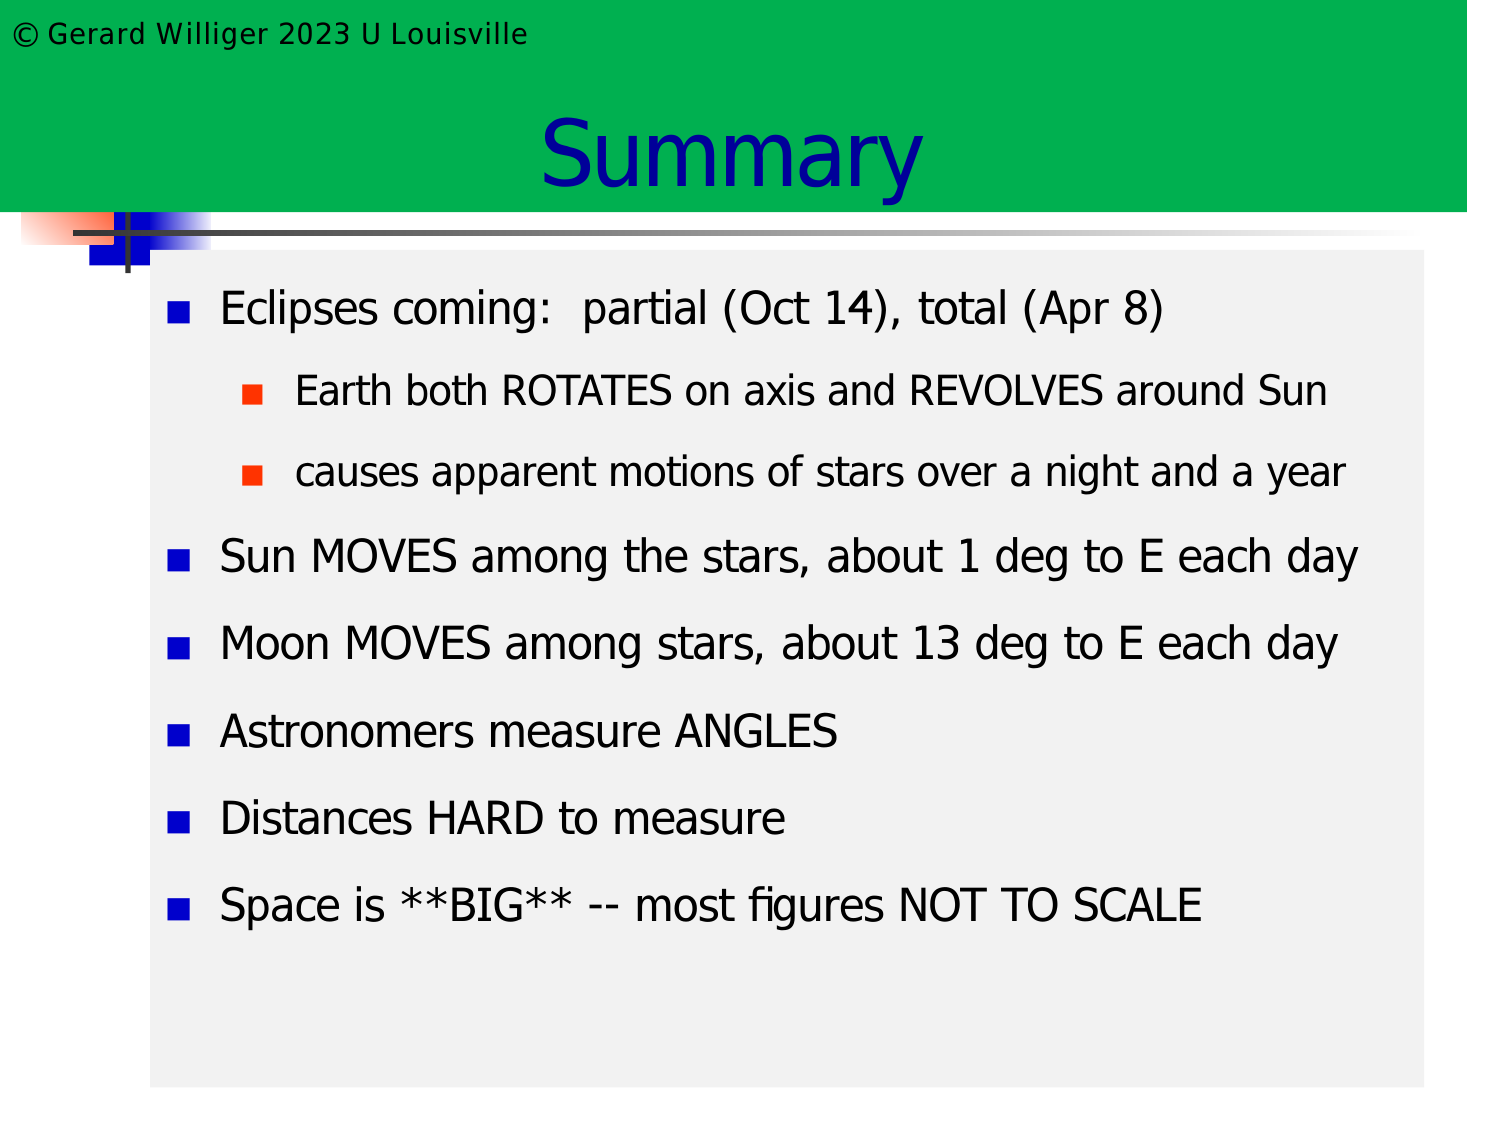

© Gerard Williger 2023 U Louisville
# Summary
Eclipses coming:  partial (Oct 14), total (Apr 8)
Earth both ROTATES on axis and REVOLVES around Sun
causes apparent motions of stars over a night and a year
Sun MOVES among the stars, about 1 deg to E each day
Moon MOVES among stars, about 13 deg to E each day
Astronomers measure ANGLES
Distances HARD to measure
Space is **BIG** -- most figures NOT TO SCALE